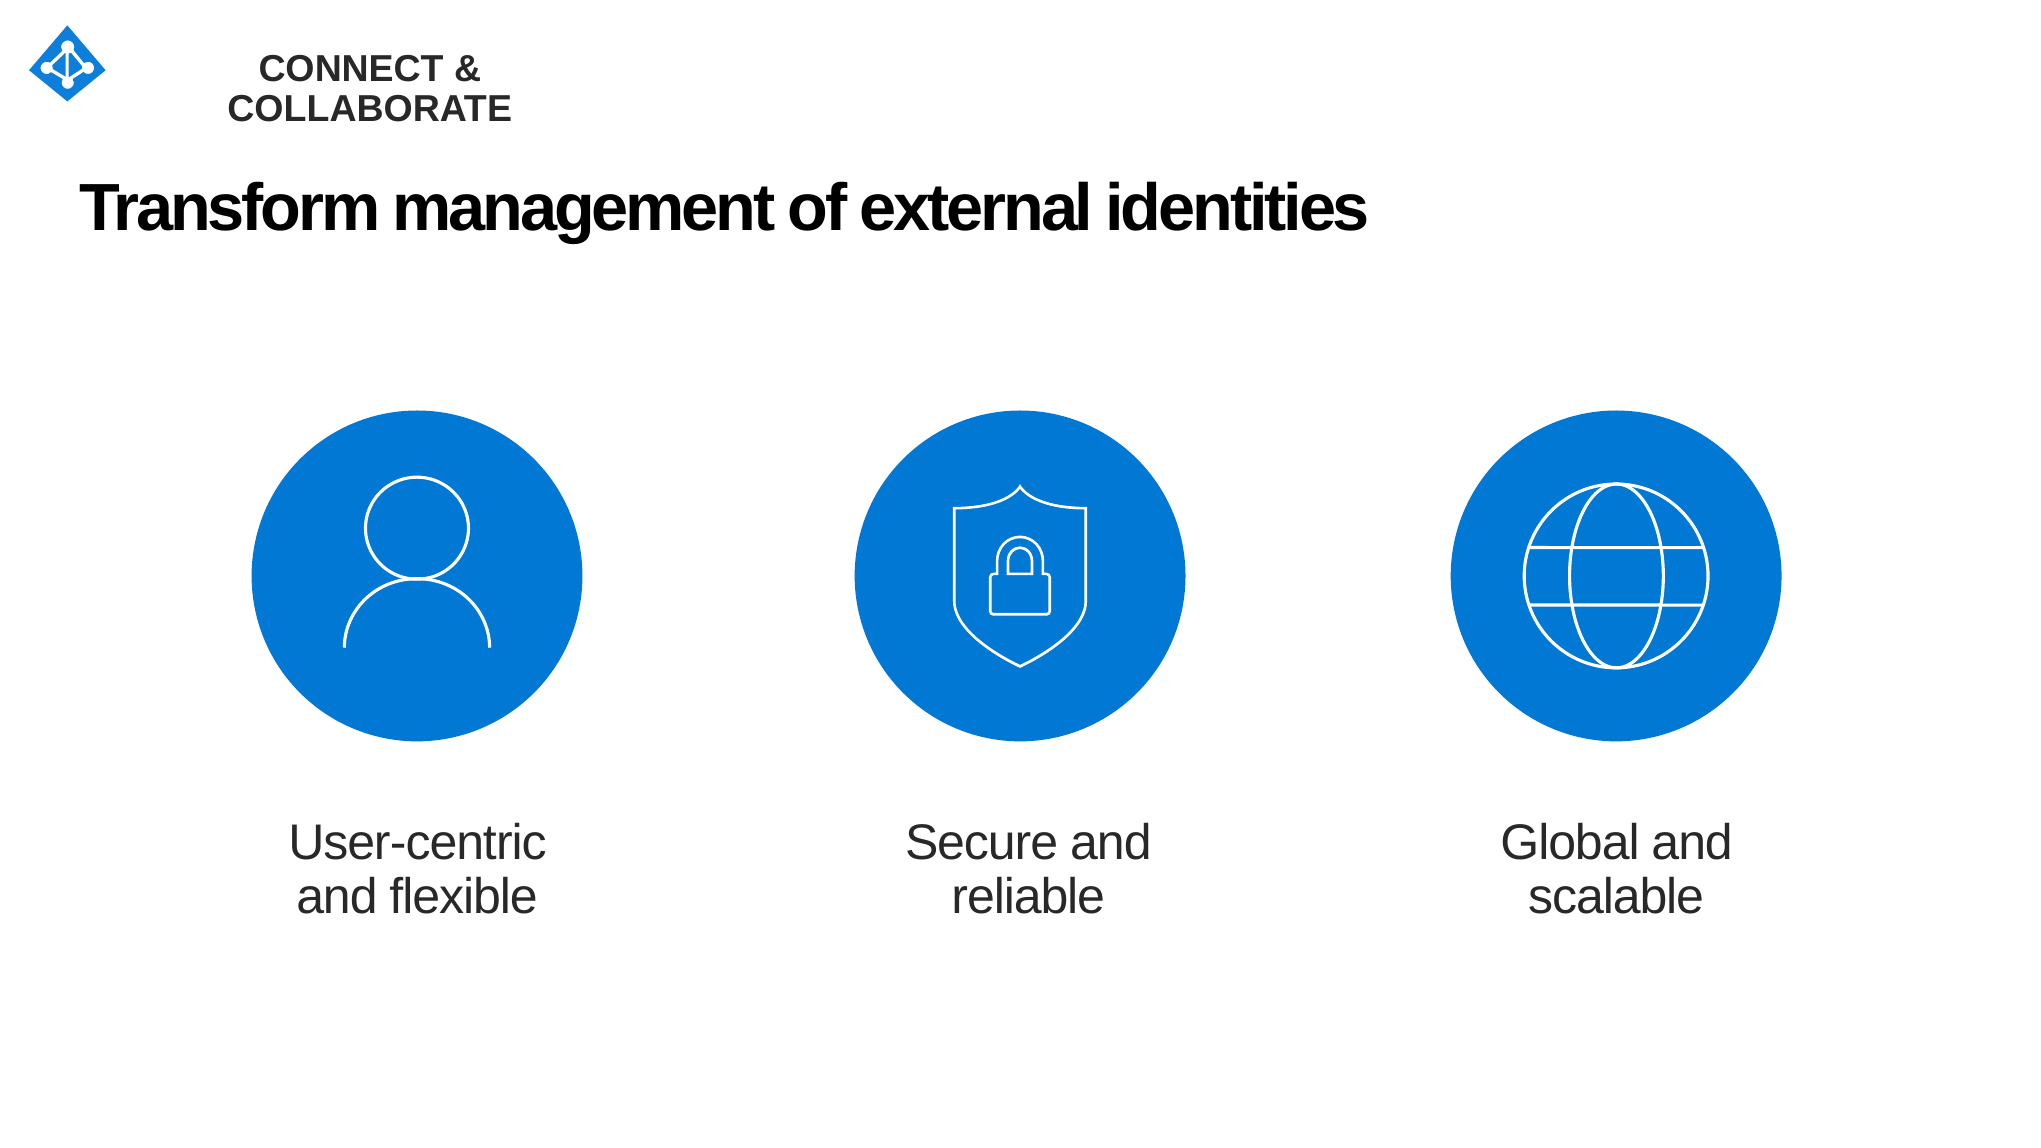

CONNECT & COLLABORATE

Transform management of external identities

User-centric and flexible
Secure and
reliable
Global and scalable